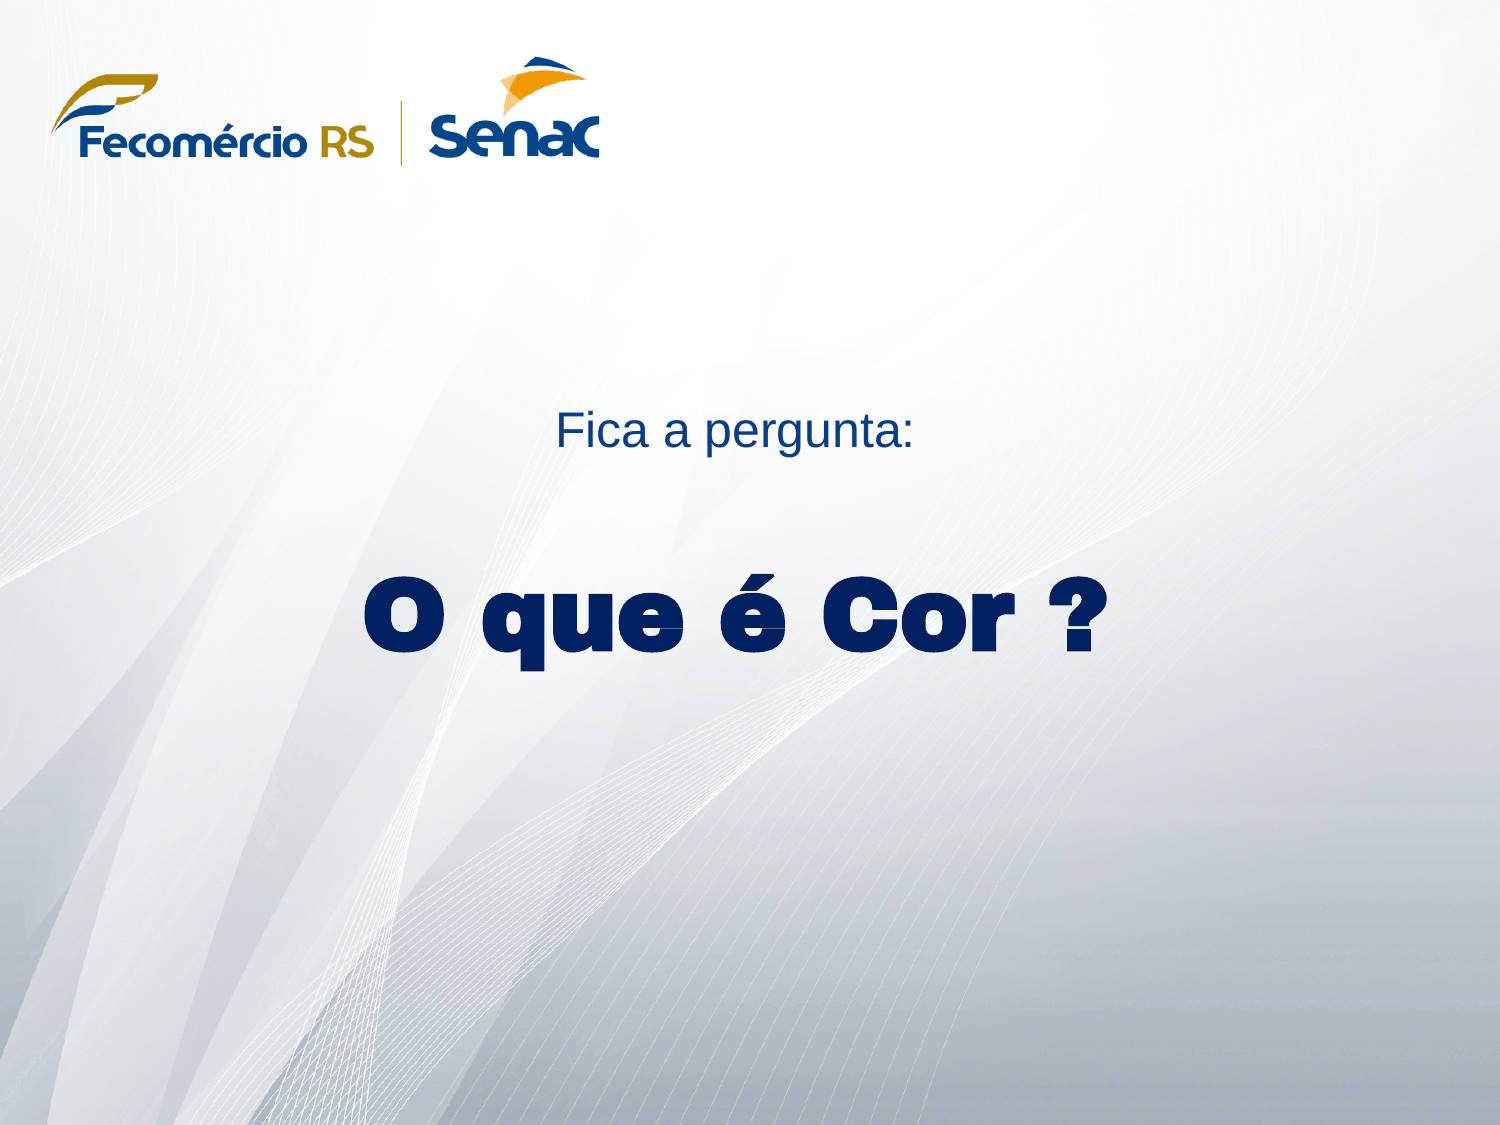

Fica a pergunta:

O que é Cor ?